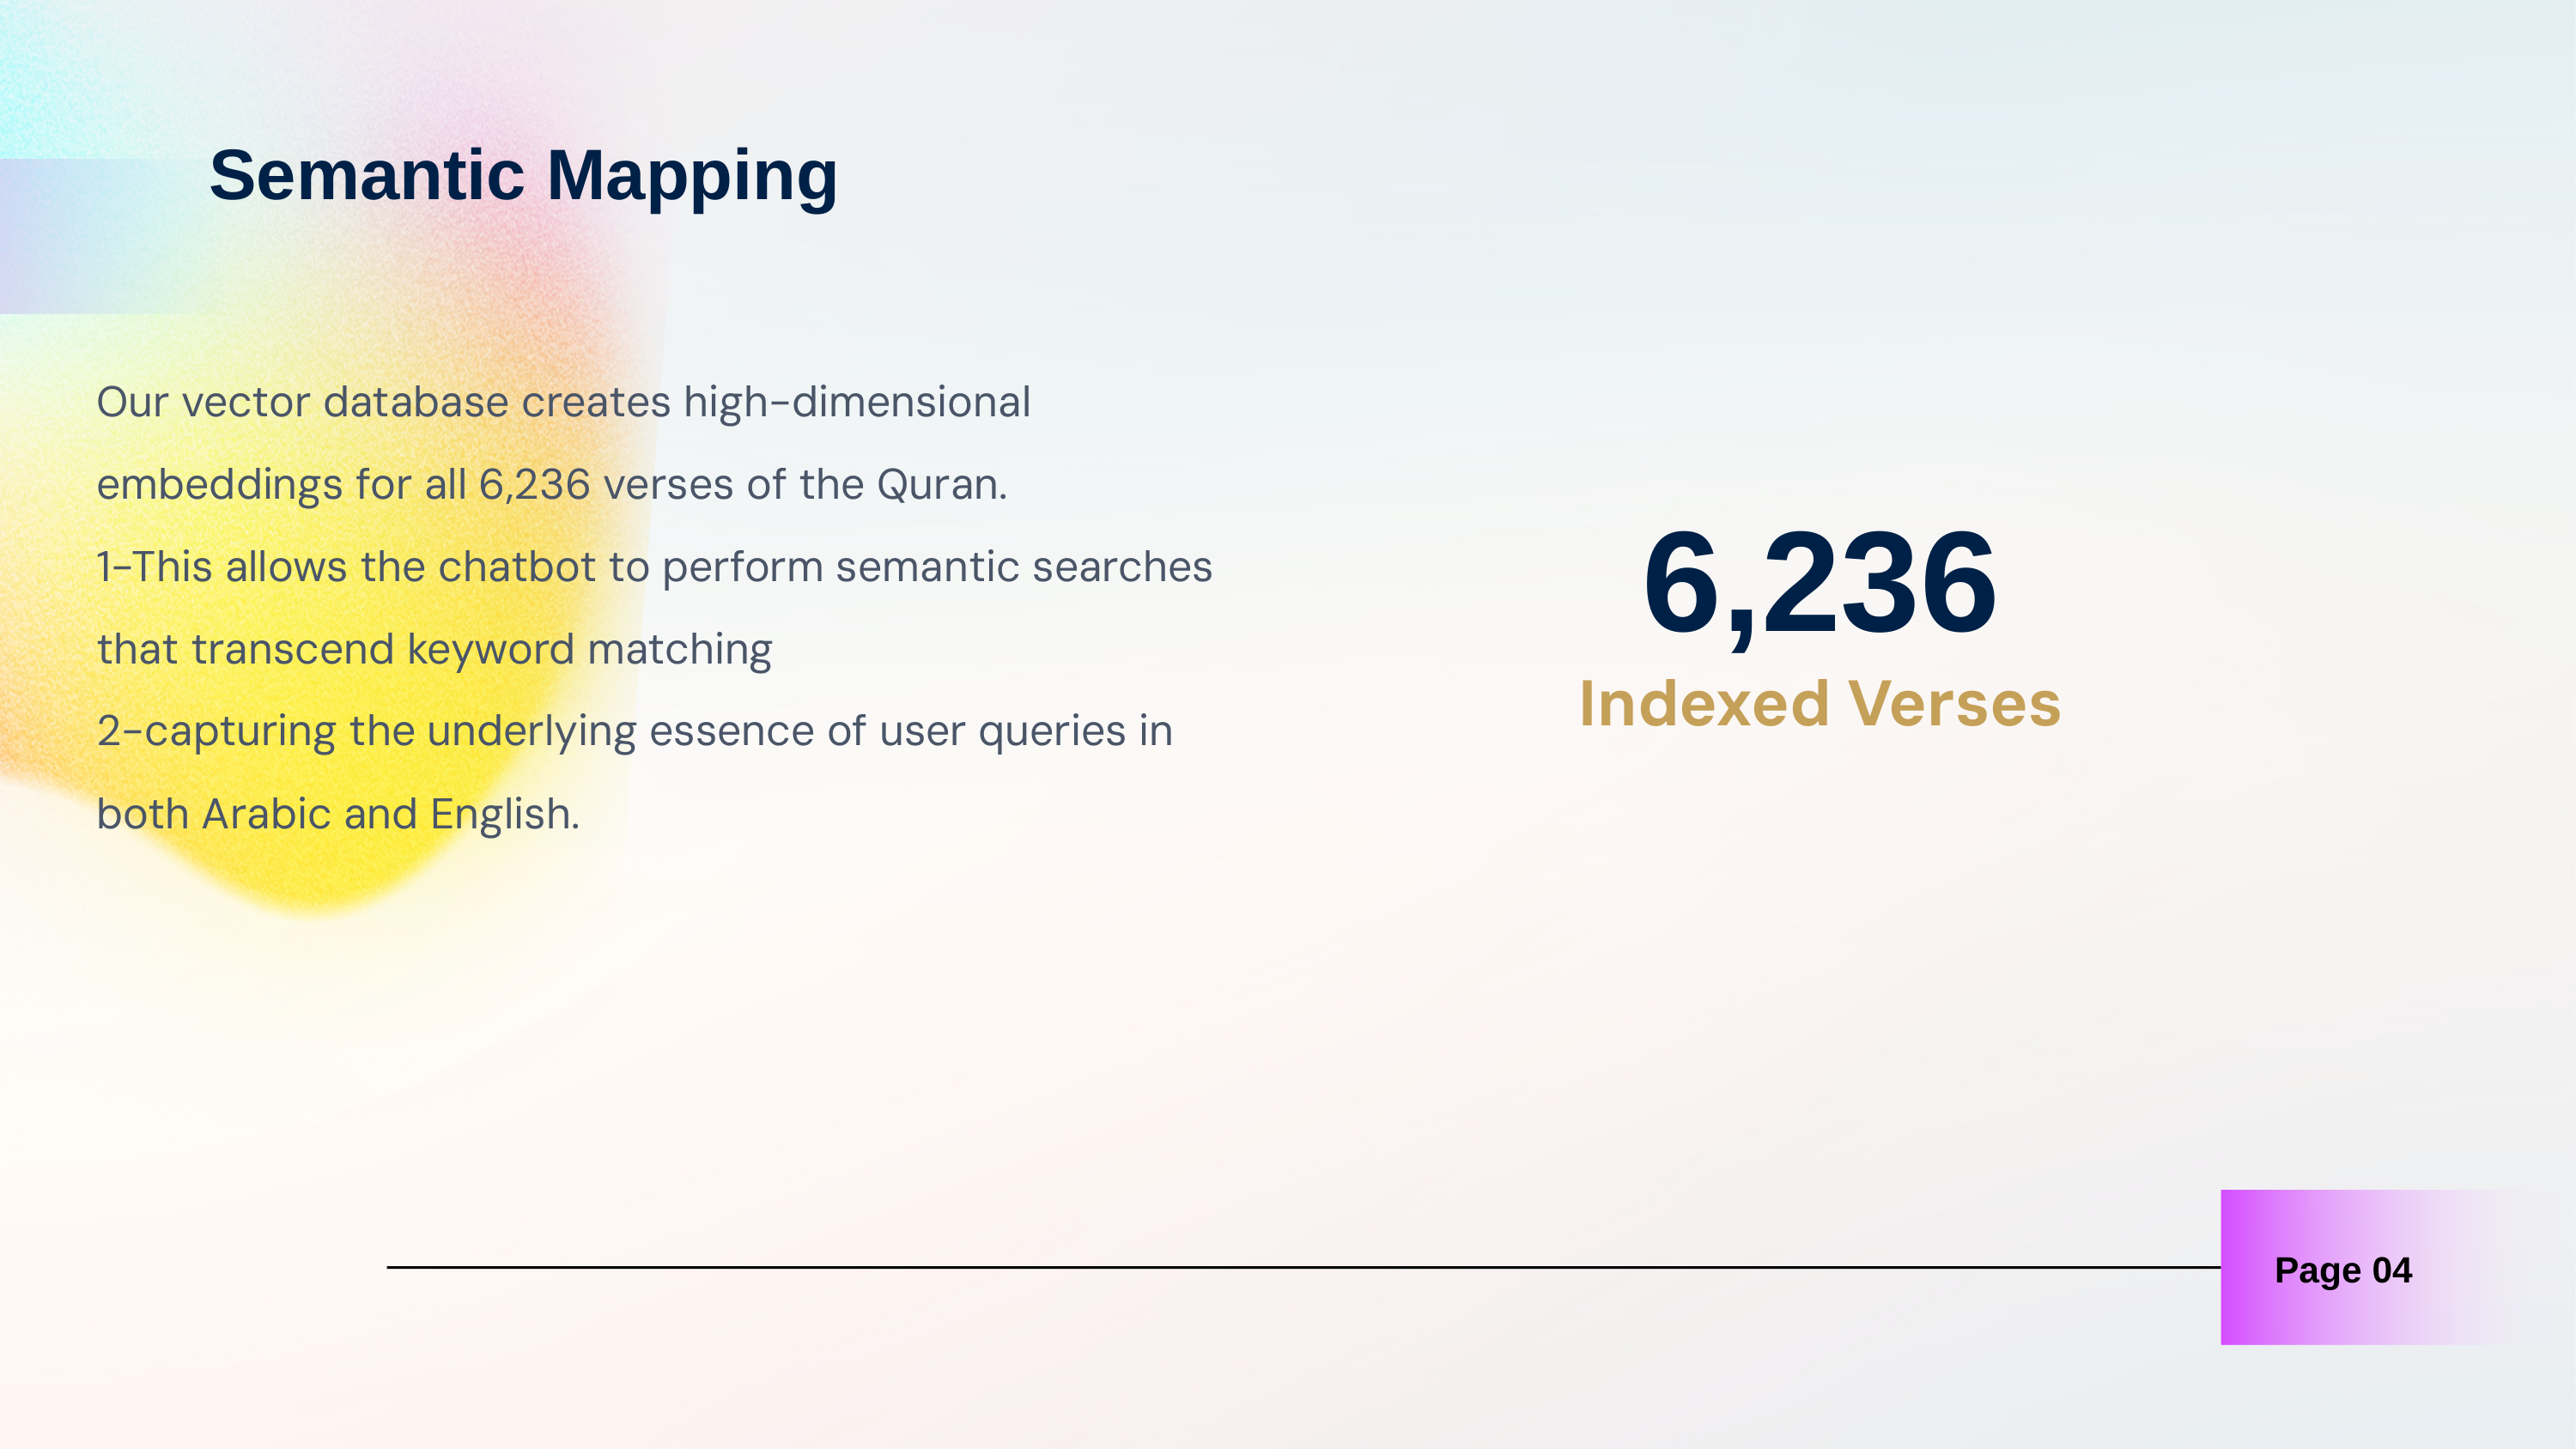

Semantic Mapping

Our vector database creates high-dimensional embeddings for all 6,236 verses of the Quran.
1-This allows the chatbot to perform semantic searches that transcend keyword matching
2-capturing the underlying essence of user queries in both Arabic and English.
6,236
Indexed Verses

Page 04